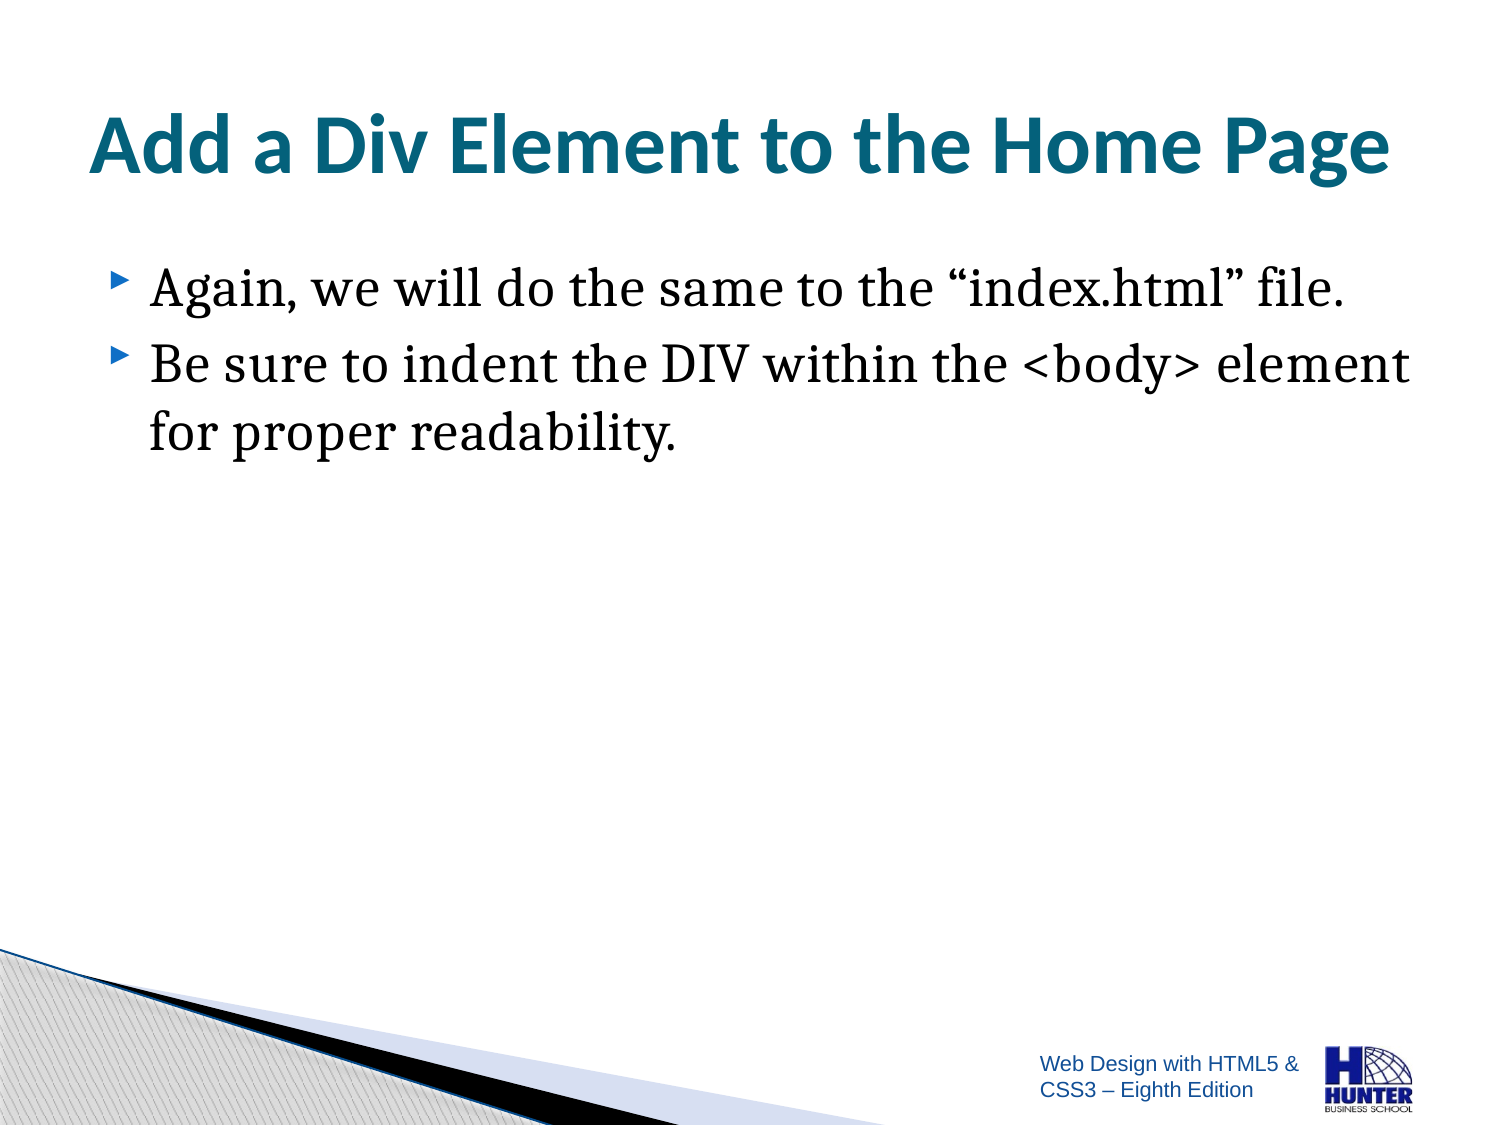

# Add a Div Element to the Home Page
Again, we will do the same to the “index.html” file.
Be sure to indent the DIV within the <body> element for proper readability.